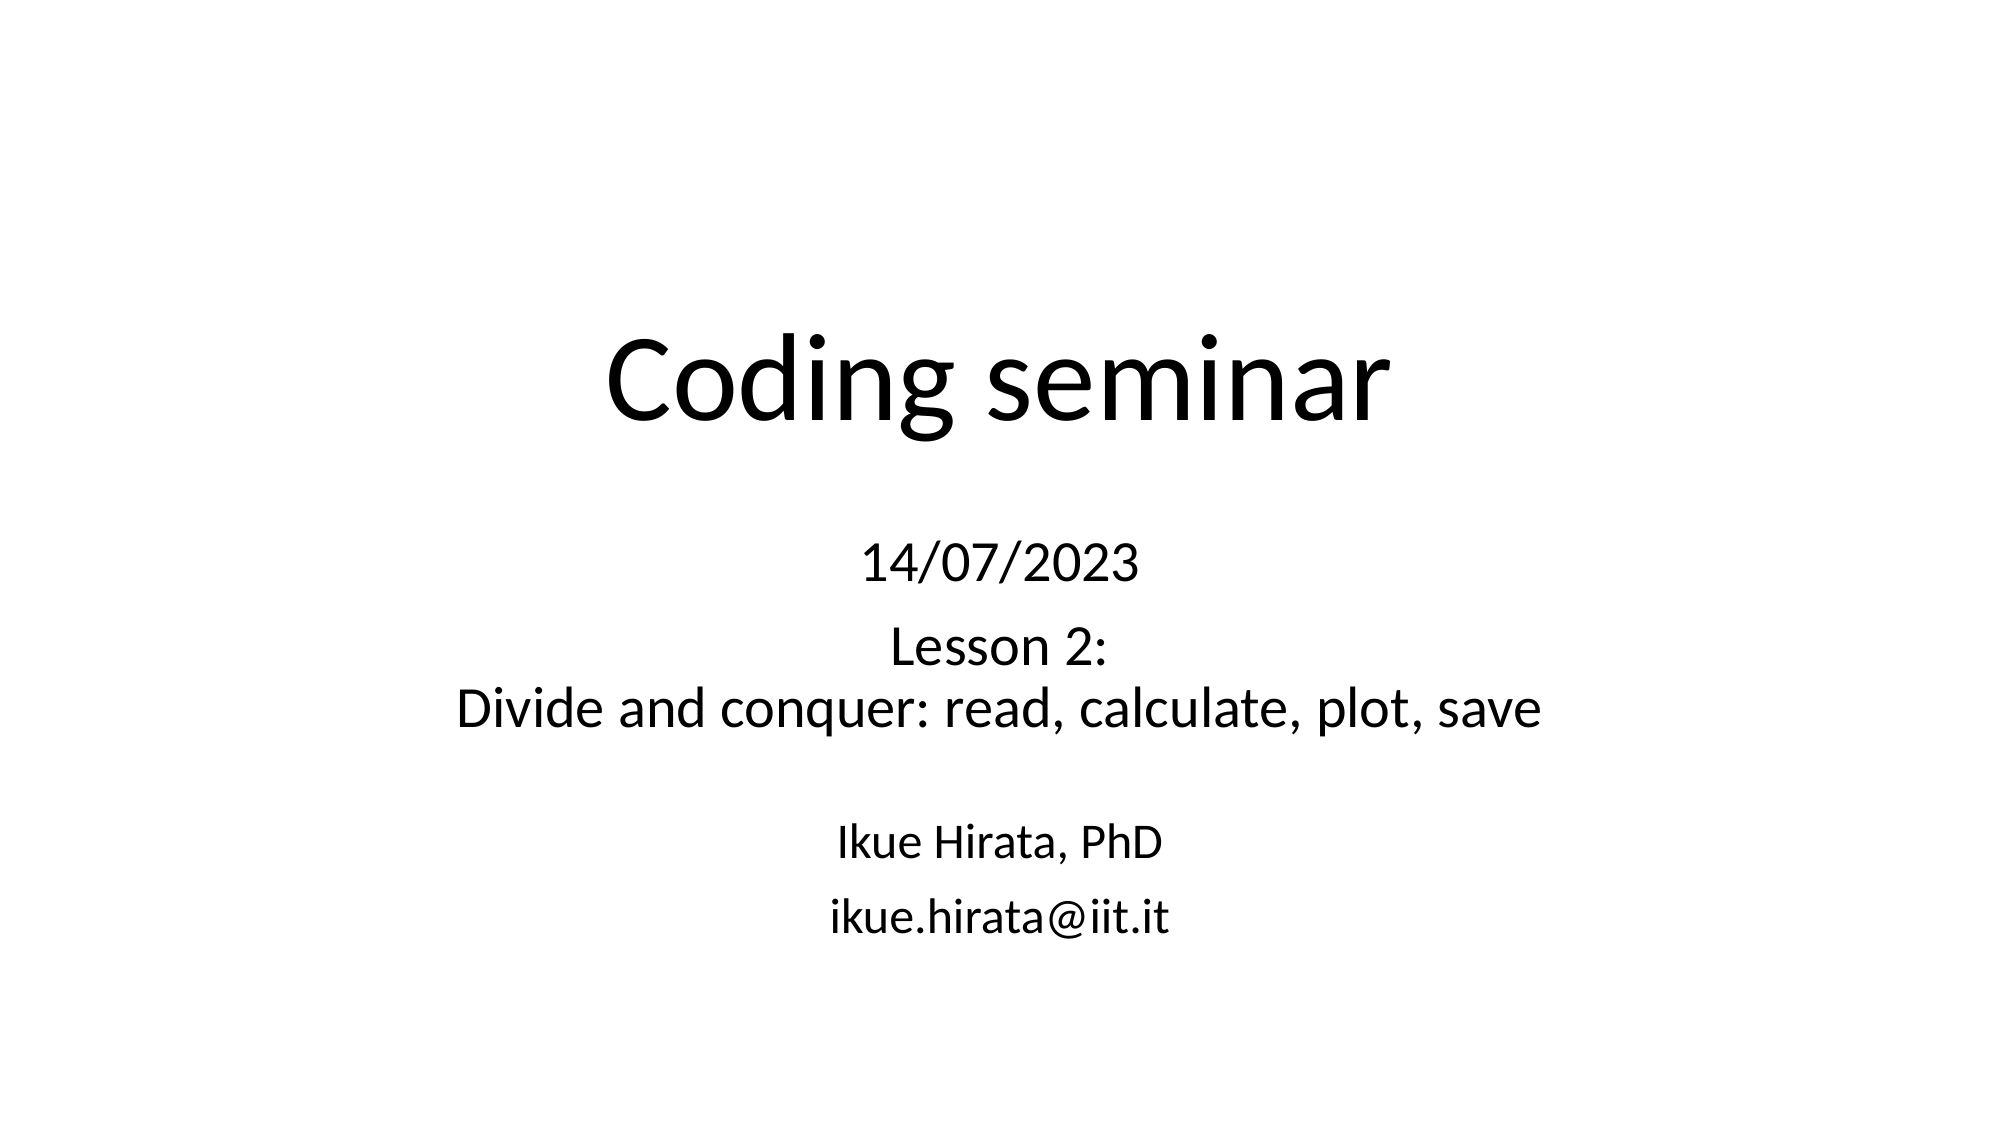

# Coding seminar
14/07/2023
Lesson 2:
Divide and conquer: read, calculate, plot, save
Ikue Hirata, PhD
ikue.hirata@iit.it